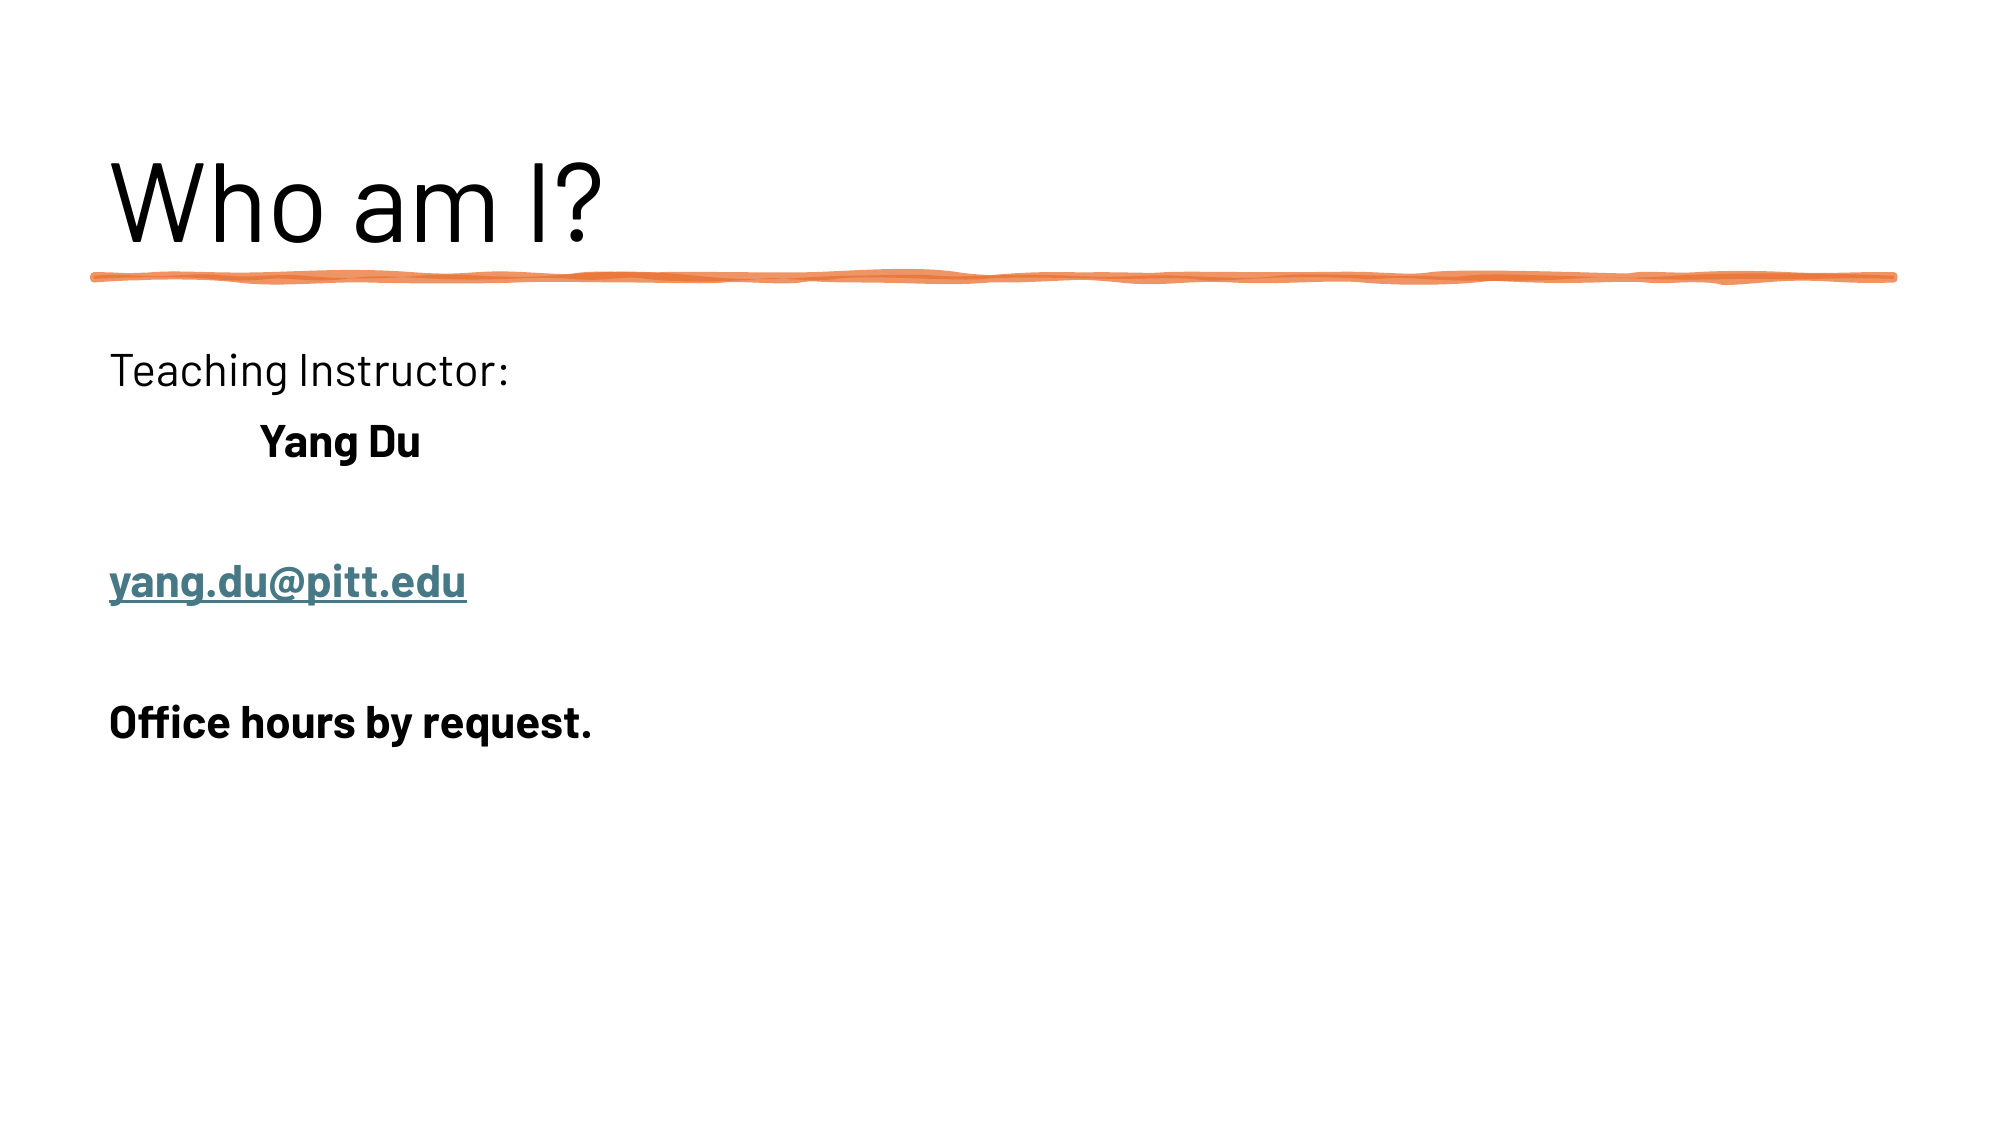

# Who am I?

Teaching Instructor:
	Yang Du

yang.du@pitt.edu

Office hours by request.